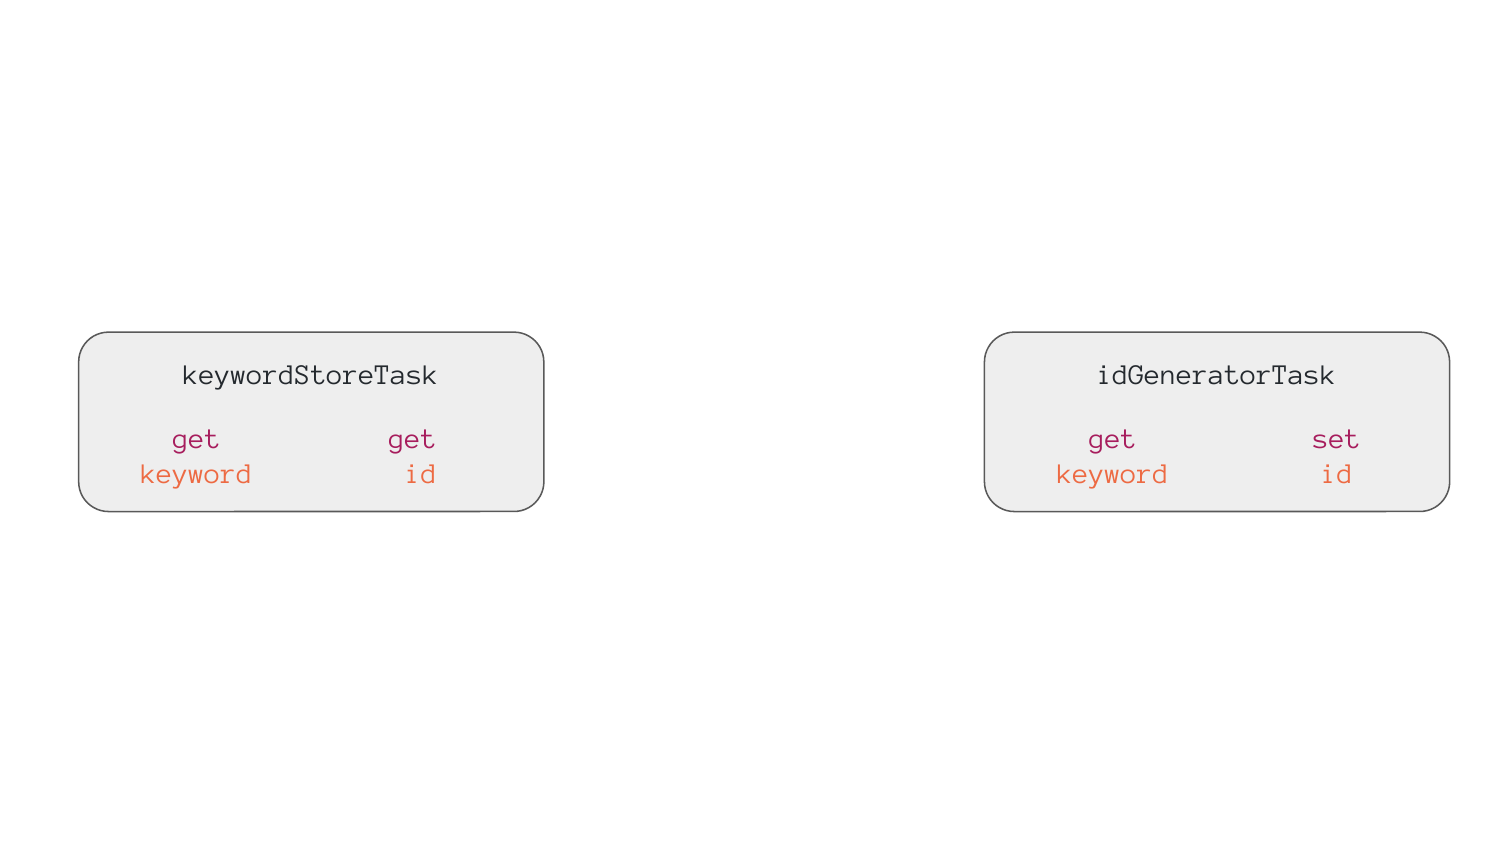

keywordStoreTask
idGeneratorTask
get
keyword
get
id
get
keyword
set
id